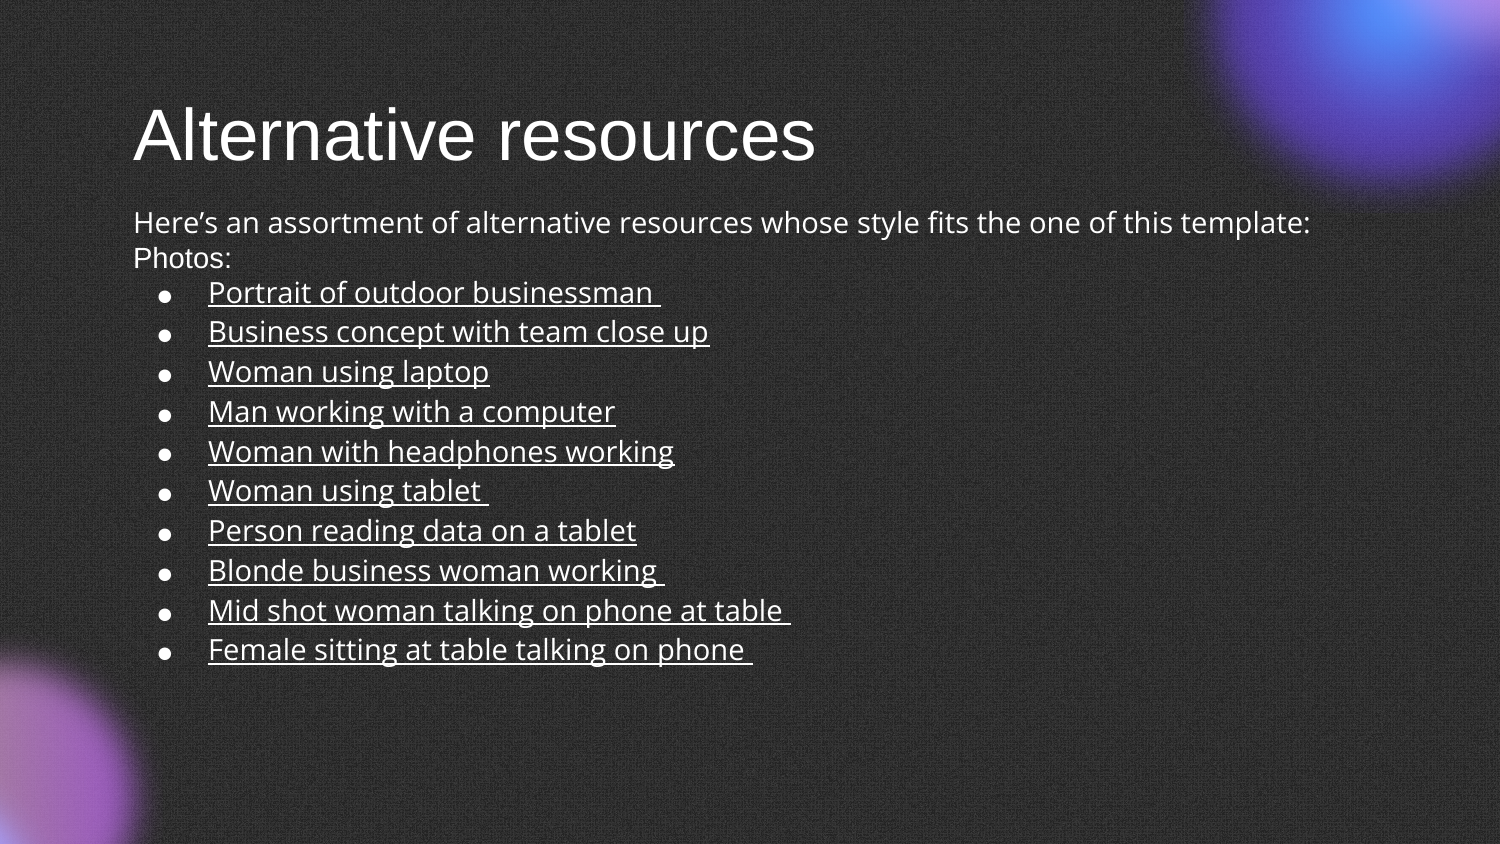

# Alternative resources
Here’s an assortment of alternative resources whose style fits the one of this template:
Photos:
Portrait of outdoor businessman
Business concept with team close up
Woman using laptop
Man working with a computer
Woman with headphones working
Woman using tablet
Person reading data on a tablet
Blonde business woman working
Mid shot woman talking on phone at table
Female sitting at table talking on phone